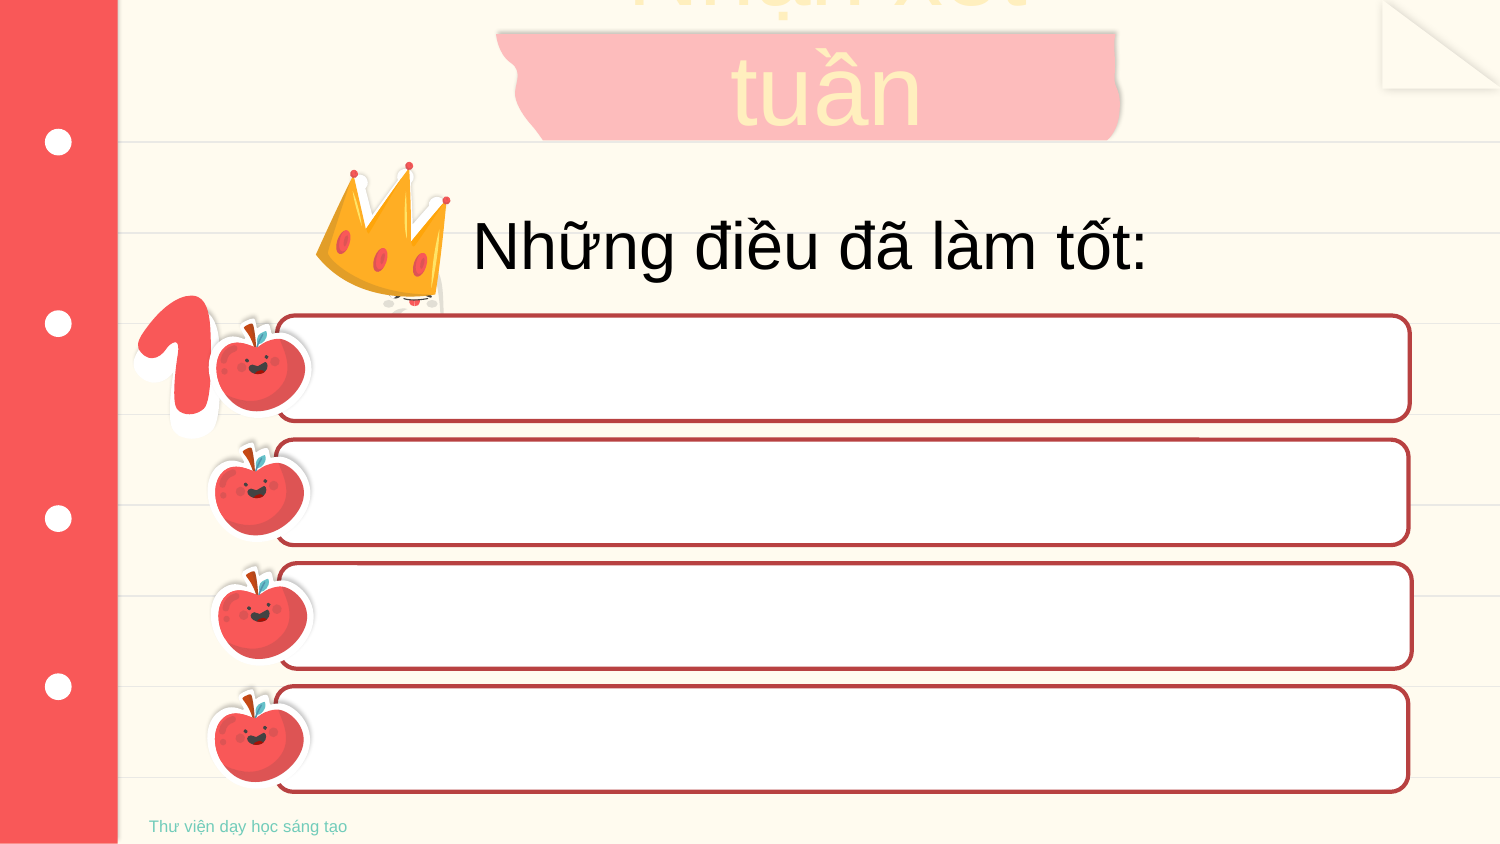

# Nhận xét tuần

Những điều đã làm tốt: